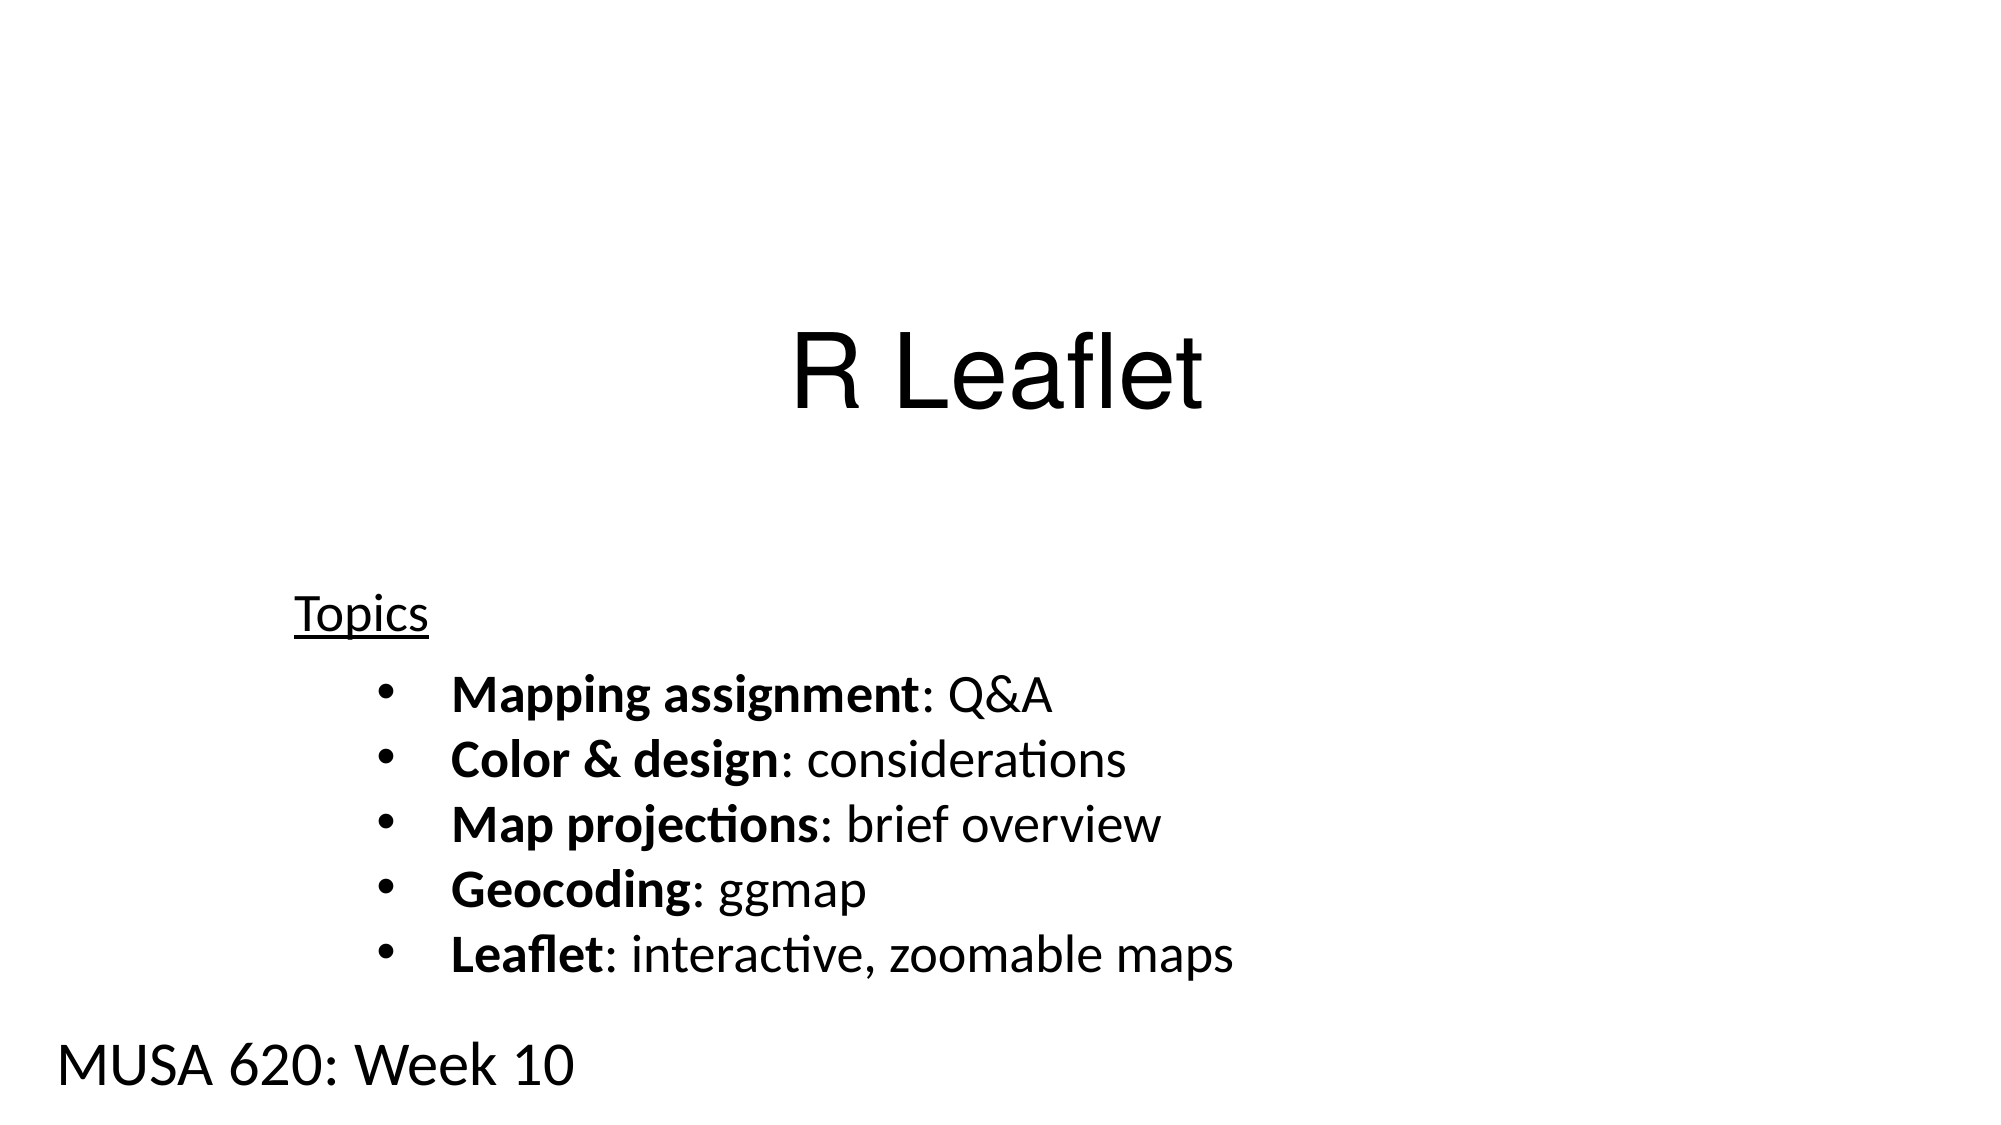

R Leaflet
Topics
Mapping assignment: Q&A
Color & design: considerations
Map projections: brief overview
Geocoding: ggmap
Leaflet: interactive, zoomable maps
MUSA 620: Week 10